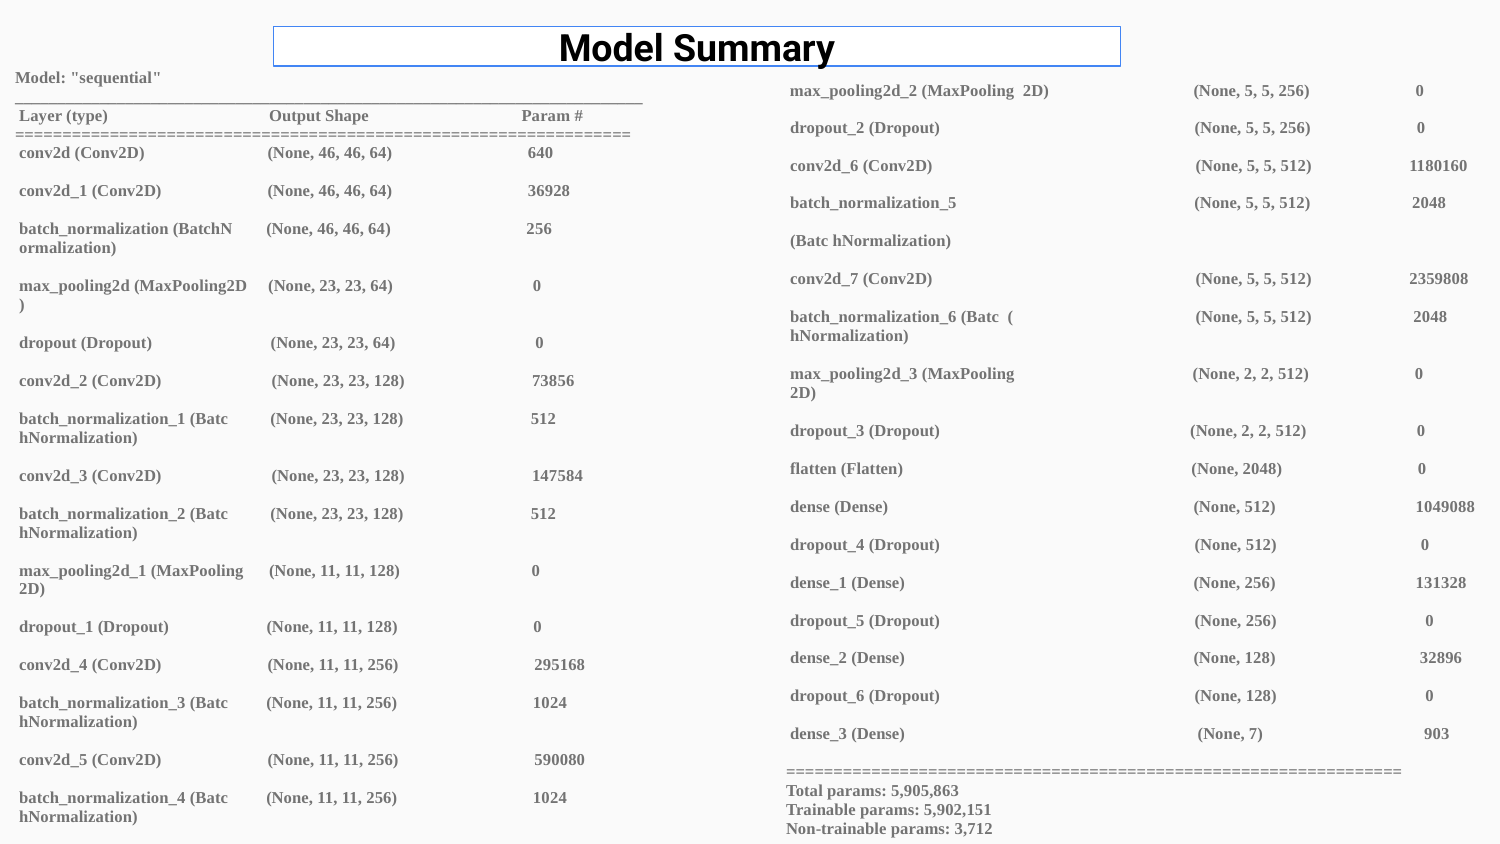

Model Summary
Model: "sequential"
__________________________________________________________________________
 Layer (type)                                      Output Shape                                    Param #
=================================================================
 conv2d (Conv2D)                             (None, 46, 46, 64)                                640

 conv2d_1 (Conv2D)                         (None, 46, 46, 64)                                36928

 batch_normalization (BatchN        (None, 46, 46, 64)                                256
 ormalization)

 max_pooling2d (MaxPooling2D     (None, 23, 23, 64)                                 0
 )

 dropout (Dropout)                            (None, 23, 23, 64)                                 0

 conv2d_2 (Conv2D)                          (None, 23, 23, 128)                              73856

 batch_normalization_1 (Batc          (None, 23, 23, 128)                              512
 hNormalization)

 conv2d_3 (Conv2D)                          (None, 23, 23, 128)                              147584

 batch_normalization_2 (Batc          (None, 23, 23, 128)                              512
 hNormalization)

 max_pooling2d_1 (MaxPooling      (None, 11, 11, 128)                               0
 2D)

 dropout_1 (Dropout)                       (None, 11, 11, 128)                                0

 conv2d_4 (Conv2D)                         (None, 11, 11, 256)                                295168

 batch_normalization_3 (Batc         (None, 11, 11, 256)                                1024
 hNormalization)

 conv2d_5 (Conv2D)                         (None, 11, 11, 256)                                590080

 batch_normalization_4 (Batc         (None, 11, 11, 256)                                1024
 hNormalization)

 max_pooling2d_2 (MaxPooling  2D)                                  (None, 5, 5, 256)                         0

 dropout_2 (Dropout)                                                            (None, 5, 5, 256)                         0

 conv2d_6 (Conv2D)                                                              (None, 5, 5, 512)                       1180160

 batch_normalization_5                                                        (None, 5, 5, 512)                        2048
 (Batc hNormalization)

 conv2d_7 (Conv2D)                                                              (None, 5, 5, 512)                       2359808

 batch_normalization_6 (Batc  (                                           (None, 5, 5, 512)                        2048
 hNormalization)

 max_pooling2d_3 (MaxPooling                                          (None, 2, 2, 512)                         0
 2D)

 dropout_3 (Dropout)                                                           (None, 2, 2, 512)                          0

 flatten (Flatten)                                                                    (None, 2048)                                0

 dense (Dense)                                                                        (None, 512)                                 1049088

 dropout_4 (Dropout)                                                            (None, 512)                                  0

 dense_1 (Dense)                                                                    (None, 256)                                 131328

 dropout_5 (Dropout)                                                            (None, 256)                                   0

 dense_2 (Dense)                                                                    (None, 128)                                  32896

 dropout_6 (Dropout)                                                            (None, 128)                                   0

 dense_3 (Dense)                                                                     (None, 7)                                      903

=================================================================
Total params: 5,905,863
Trainable params: 5,902,151
Non-trainable params: 3,712
_________________________________________________________________